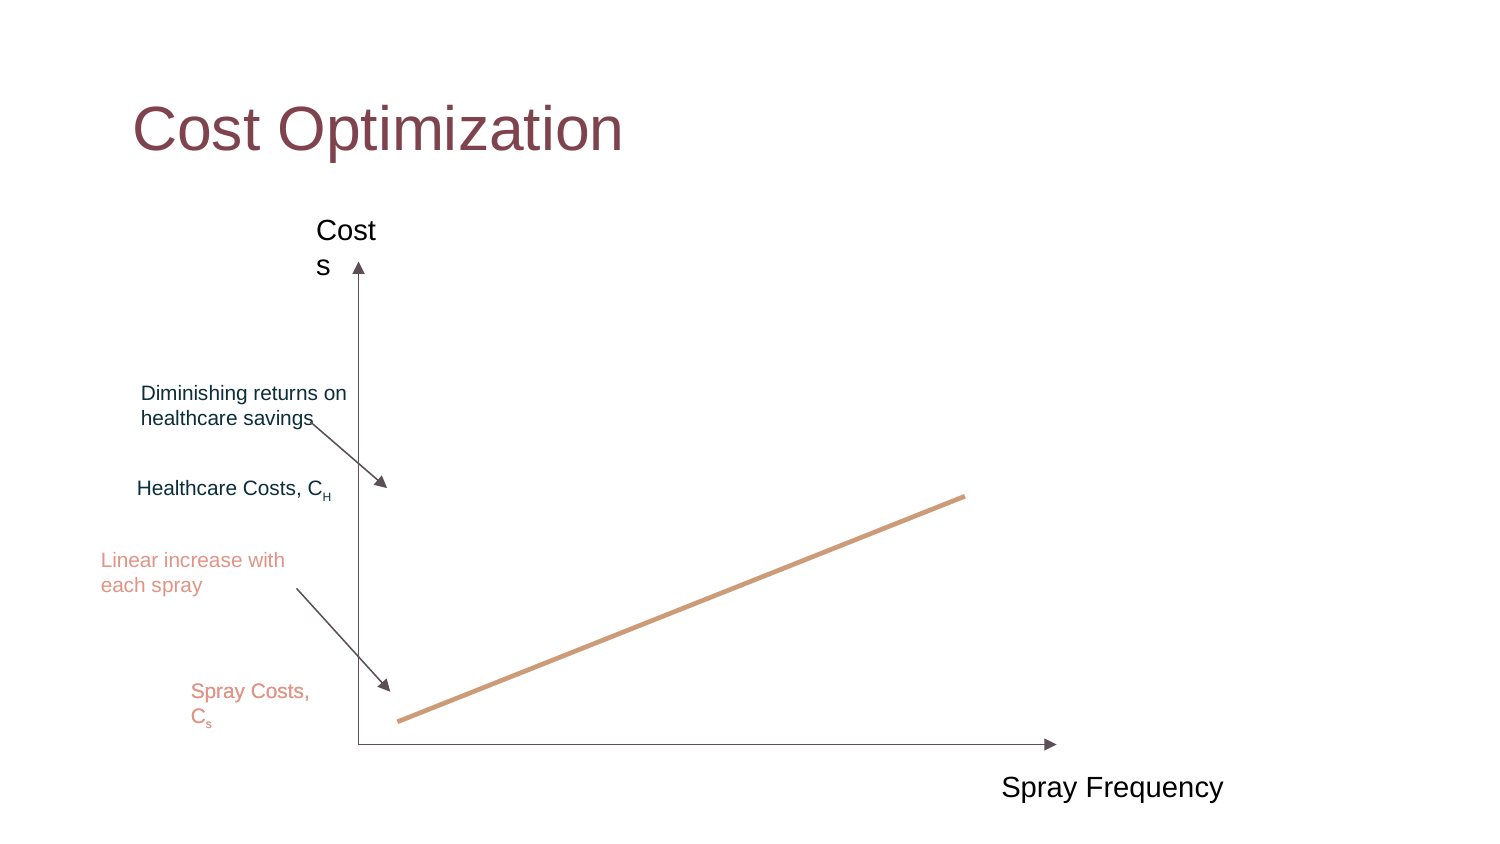

Cost Optimization
Costs
Diminishing returns on healthcare savings
Healthcare Costs, CH

Linear increase with each spray
Spray Costs, Cs
Spray Costs, Cs
Spray Frequency